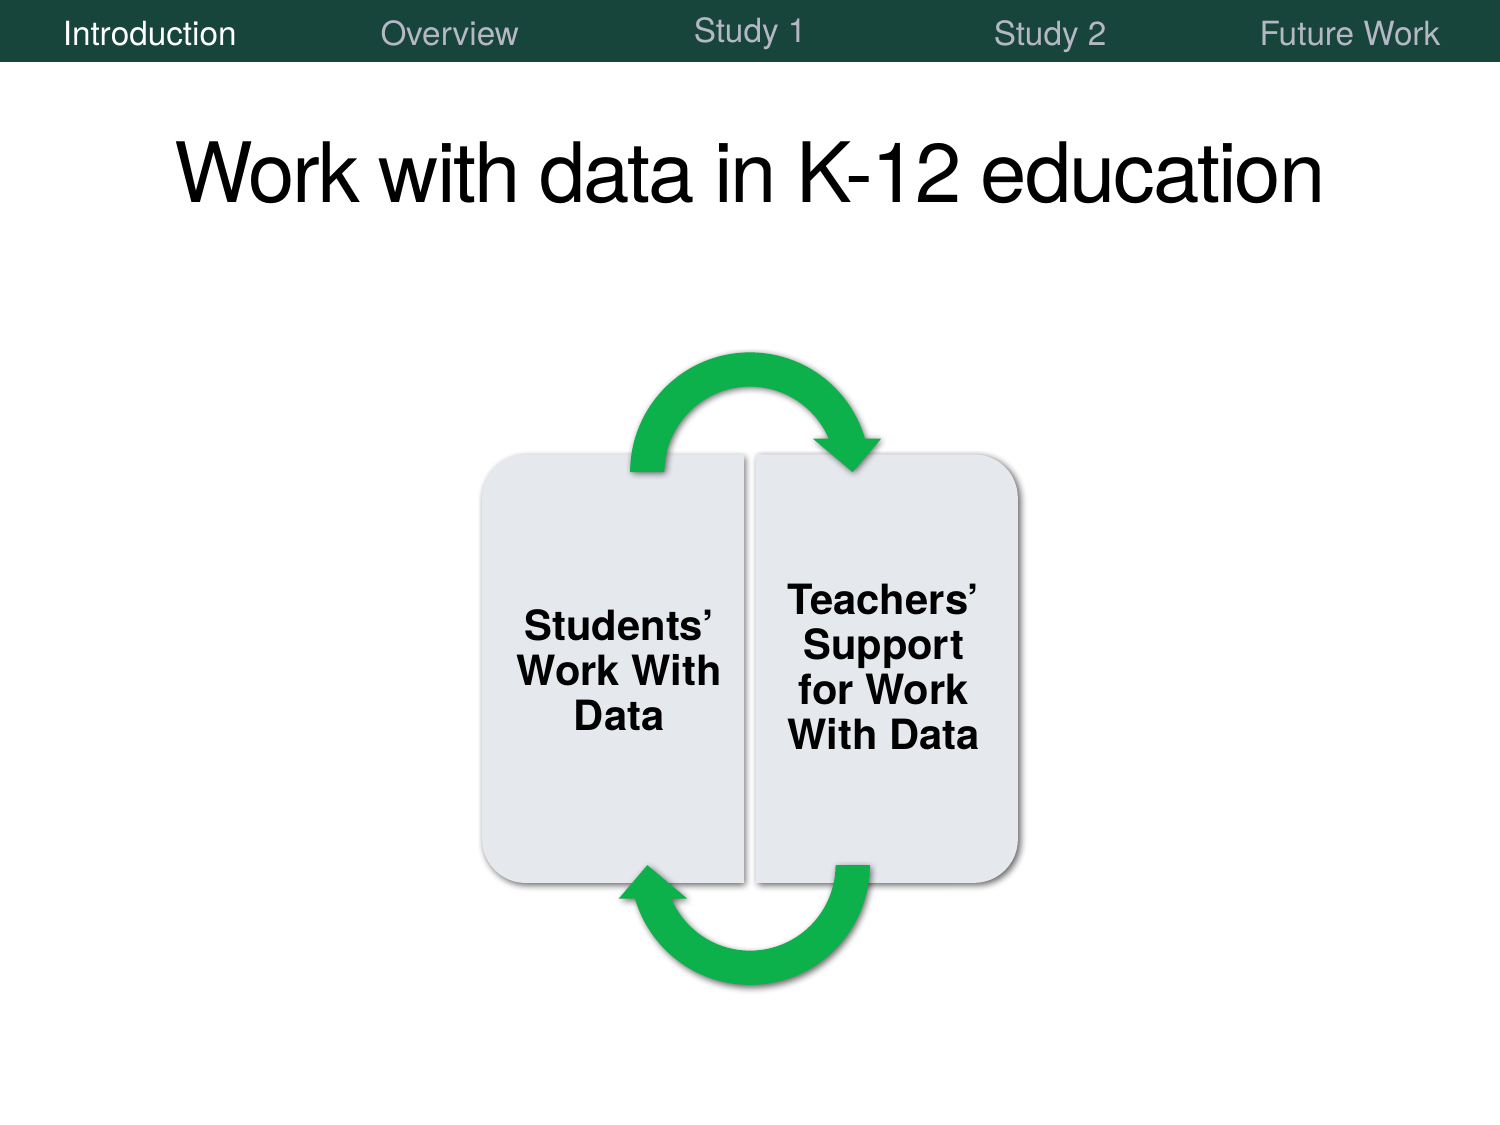

| Introduction | Overview | Study 1 | Study 2 | Future Work |
| --- | --- | --- | --- | --- |
# Work with data in K-12 education

Students’ Work With Data
Teachers’ Support for Work With Data